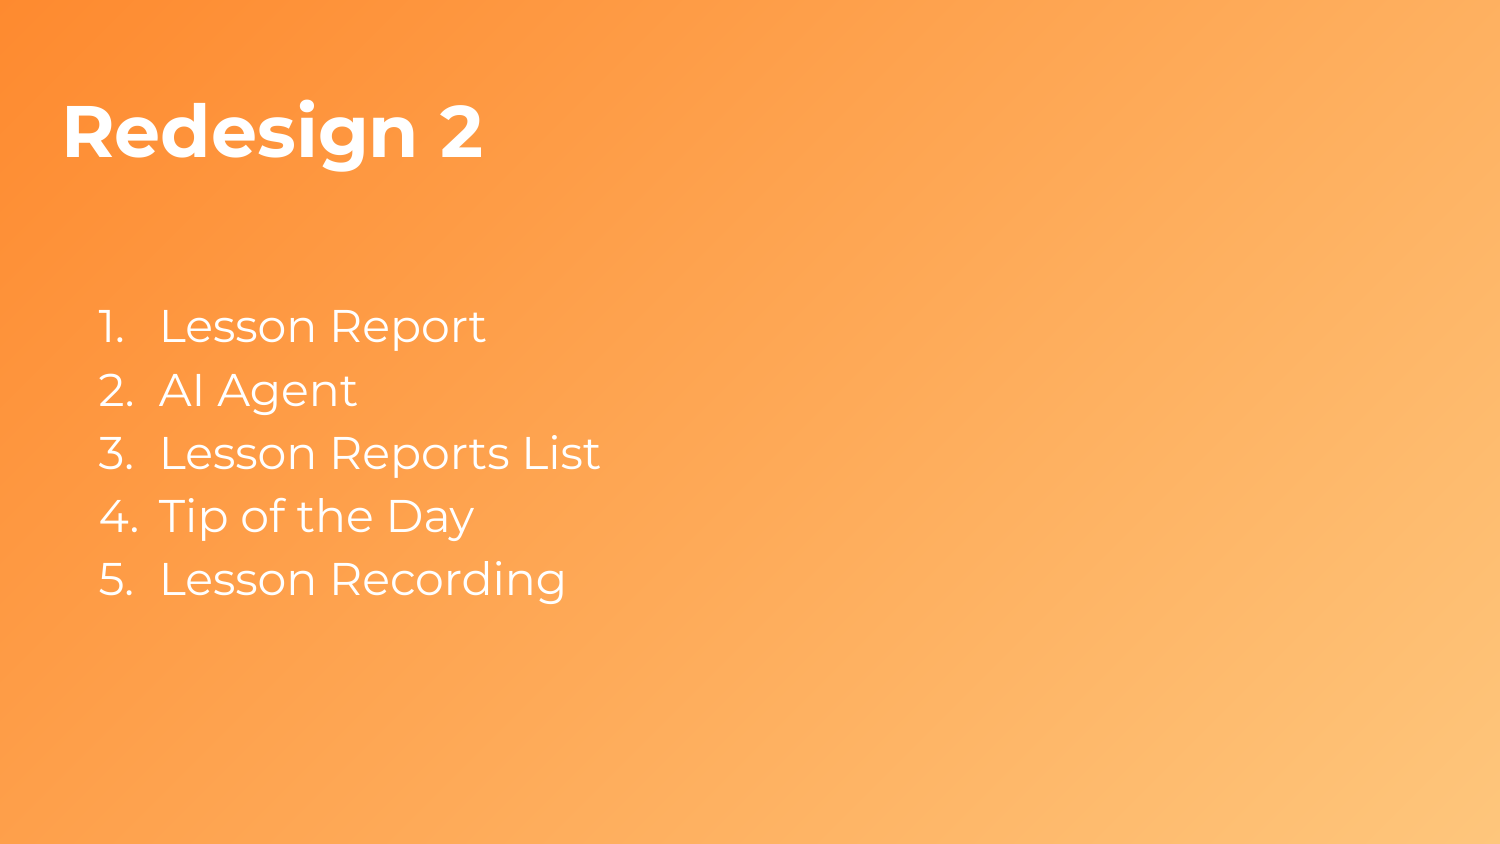

# Redesign 2
Lesson Report
AI Agent
Lesson Reports List
Tip of the Day
Lesson Recording